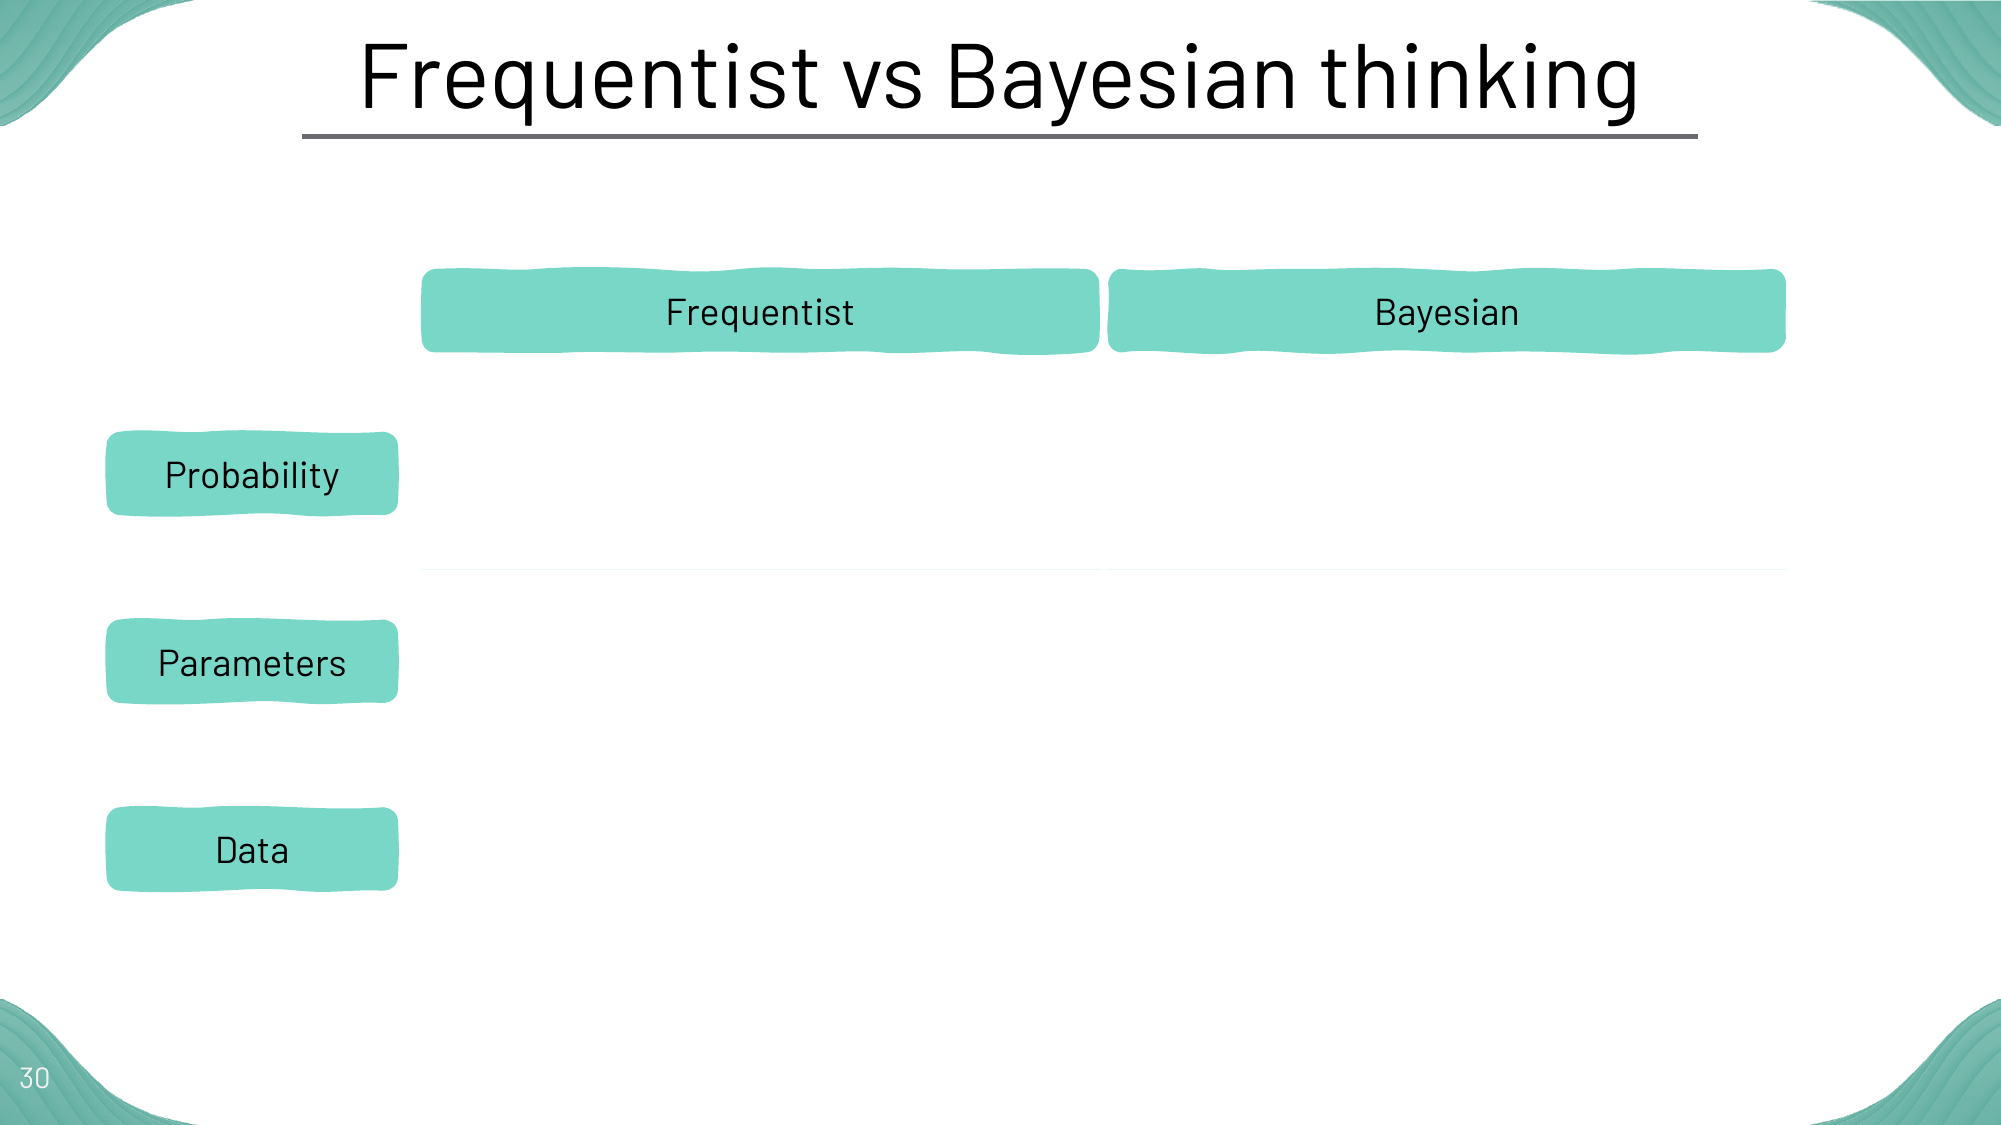

# Frequentist vs Bayesian thinking
Bayesian
Frequentist

| a long-term relative frequency | expresses a belief about the world after observing some data |
| --- | --- |
| fixed point values | distributions |
| the structure of the data determines the statistical approach | no data structure assumptions or requirements |
Probability

Parameters

Data